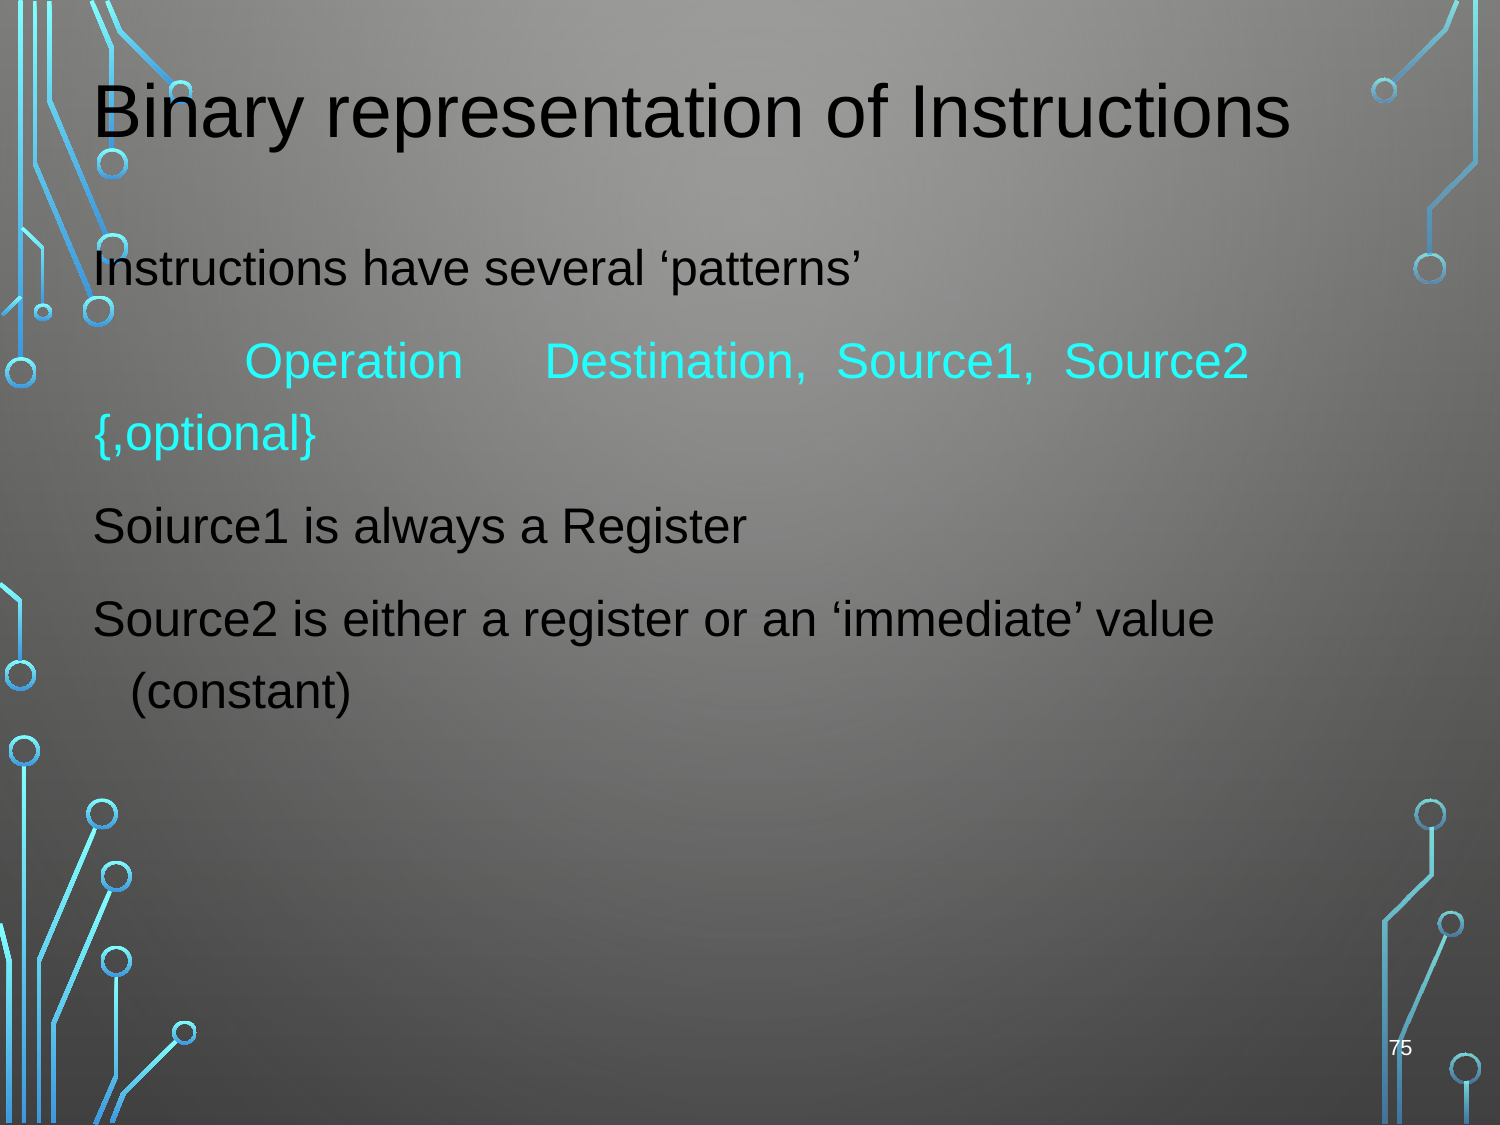

# Binary representation of Instructions
Instructions have several ‘patterns’
		Operation	Destination,  Source1,  Source2 {,optional}
Soiurce1 is always a Register
Source2 is either a register or an ‘immediate’ value (constant)
75